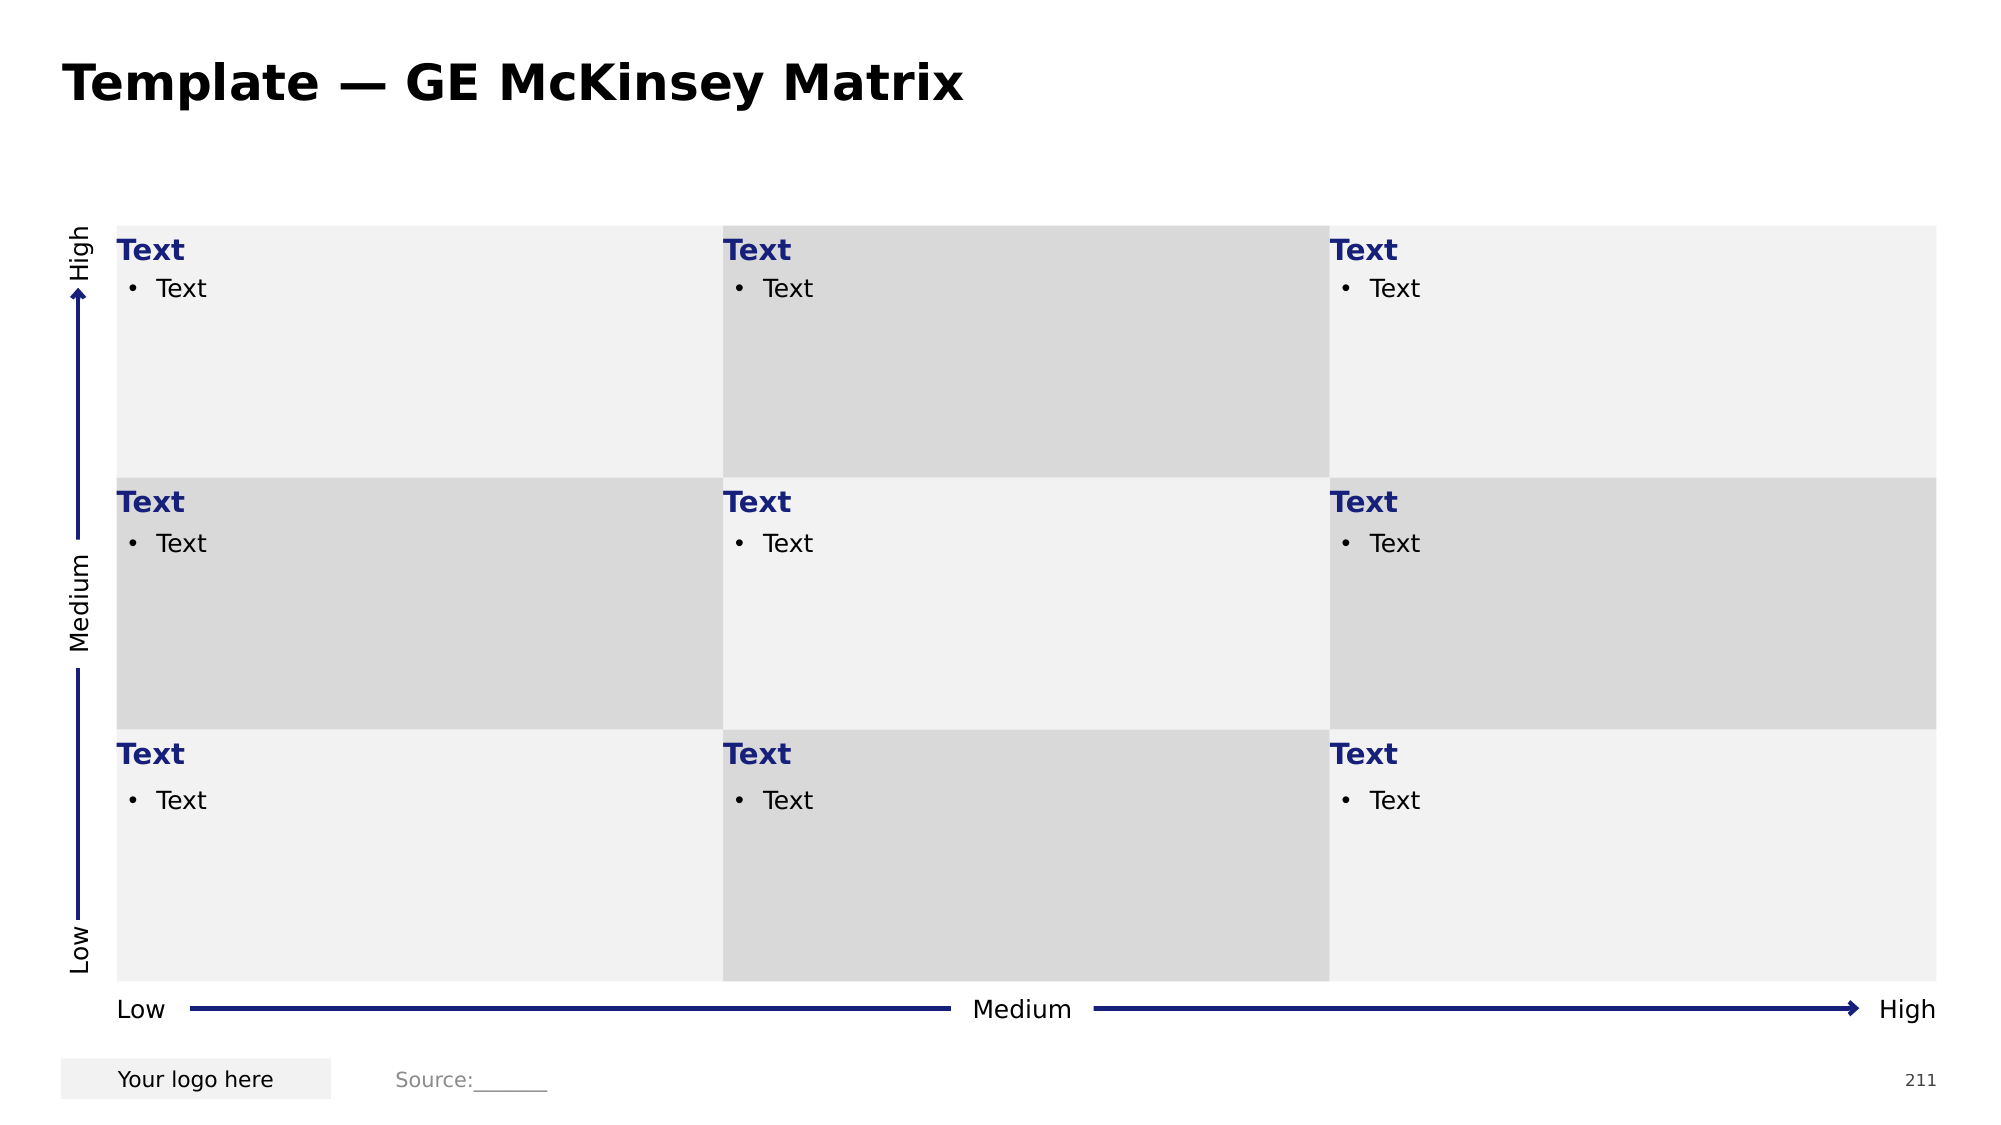

# Template — GE McKinsey Matrix

Text

Text

Text
High
Text
Text
Text

Text

Text

Text
Text
Text
Text
Medium

Text

Text

Text
Text
Text
Text
Low
Low
Medium
High
Source:_______